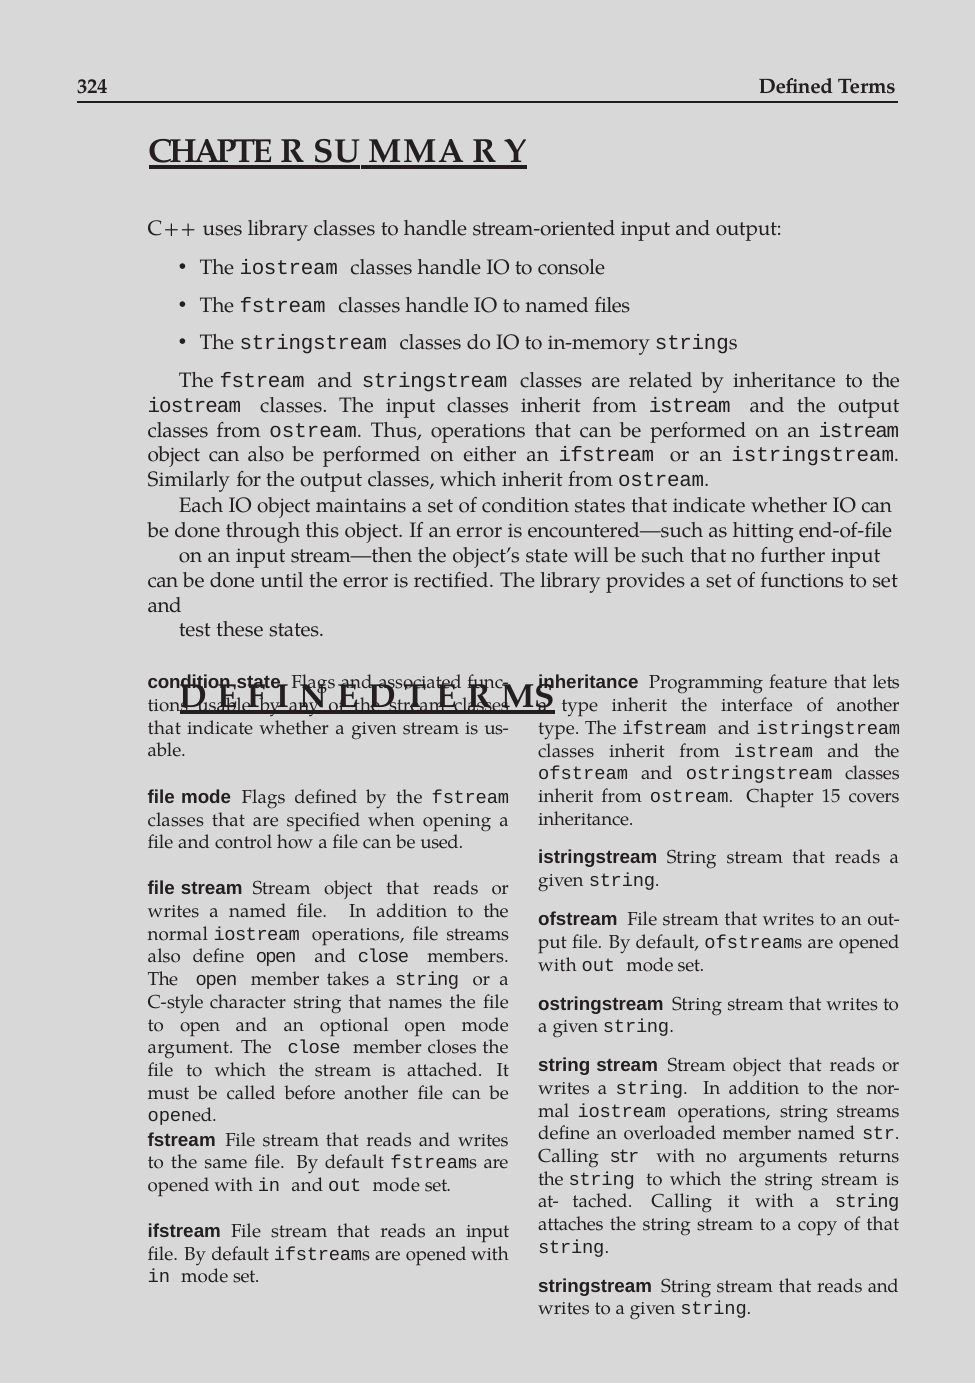

324
Defined Terms

Chapte r Su mma r y
C++ uses library classes to handle stream-oriented input and output:
The iostream classes handle IO to console
The fstream classes handle IO to named files
The stringstream classes do IO to in-memory strings
The fstream and stringstream classes are related by inheritance to the iostream classes. The input classes inherit from istream and the output classes from ostream. Thus, operations that can be performed on an istream object can also be performed on either an ifstream or an istringstream. Similarly for the output classes, which inherit from ostream.
Each IO object maintains a set of condition states that indicate whether IO can be done through this object. If an error is encountered—such as hitting end-of-file
on an input stream—then the object’s state will be such that no further input can be done until the error is rectified. The library provides a set of functions to set and
test these states.

Defined Terms
condition state Flags and associated func- tions usable by any of the stream classes that indicate whether a given stream is us- able.
inheritance Programming feature that lets a type inherit the interface of another type. The ifstream and istringstream classes inherit from istream and the ofstream and ostringstream classes inherit from ostream. Chapter 15 covers inheritance.
istringstream String stream that reads a given string.
ofstream File stream that writes to an out- put file. By default, ofstreams are opened with out mode set.
ostringstream String stream that writes to a given string.
string stream Stream object that reads or writes a string. In addition to the nor- mal iostream operations, string streams define an overloaded member named str. Calling str with no arguments returns the string to which the string stream is at- tached. Calling it with a string attaches the string stream to a copy of that string.
stringstream String stream that reads and writes to a given string.
file mode Flags defined by the fstream classes that are specified when opening a file and control how a file can be used.
file stream Stream object that reads or writes a named file.  In addition to the normal iostream operations, file streams also define open and close members. The open member takes a string or a C-style character string that names the file to open and an optional open mode argument. The close member closes the file to which the stream is attached. It must be called before another file can be opened.
fstream File stream that reads and writes to the same file. By default fstreams are opened with in and out mode set.
ifstream File stream that reads an input file. By default ifstreams are opened with in mode set.